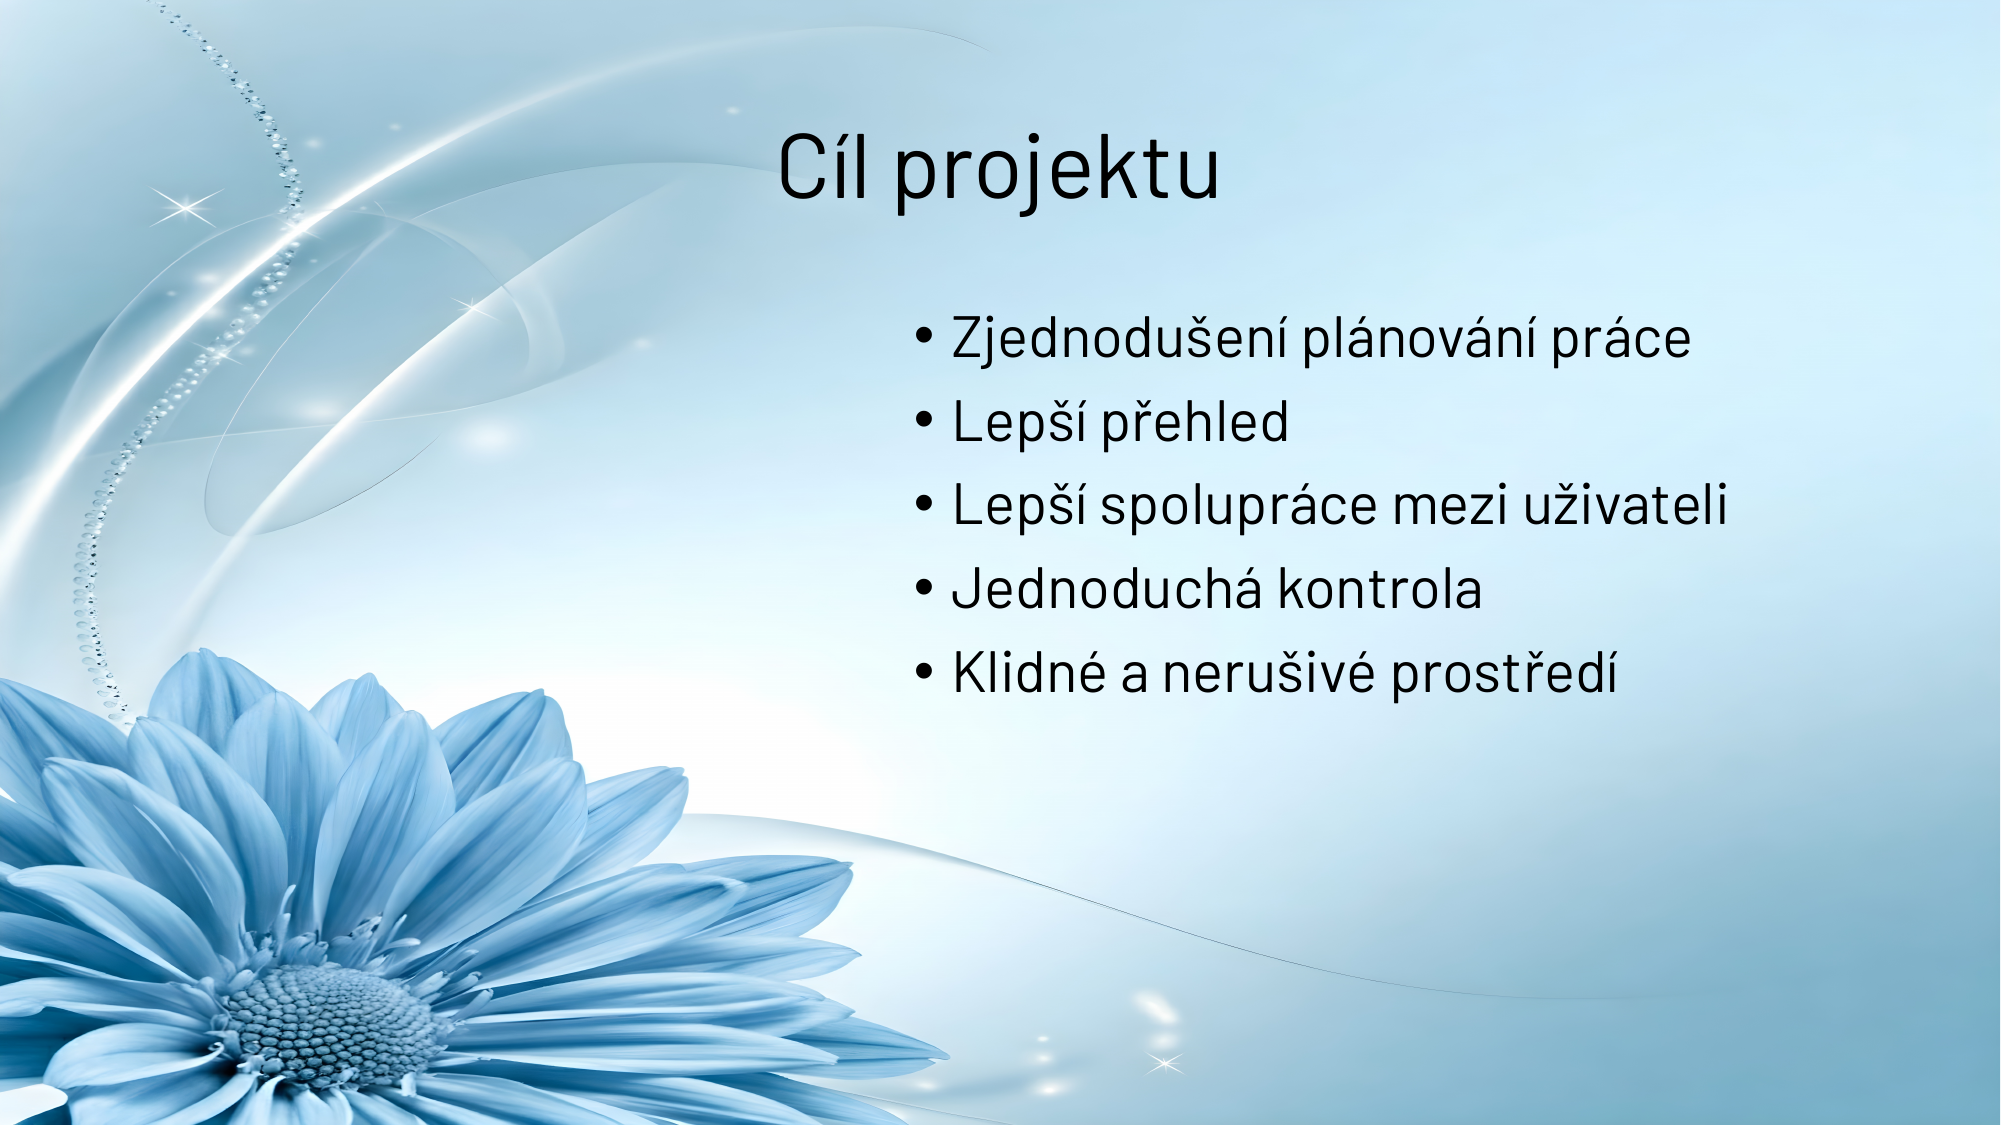

# Cíl projektu
Zjednodušení plánování práce
Lepší přehled
Lepší spolupráce mezi uživateli
Jednoduchá kontrola
Klidné a nerušivé prostředí